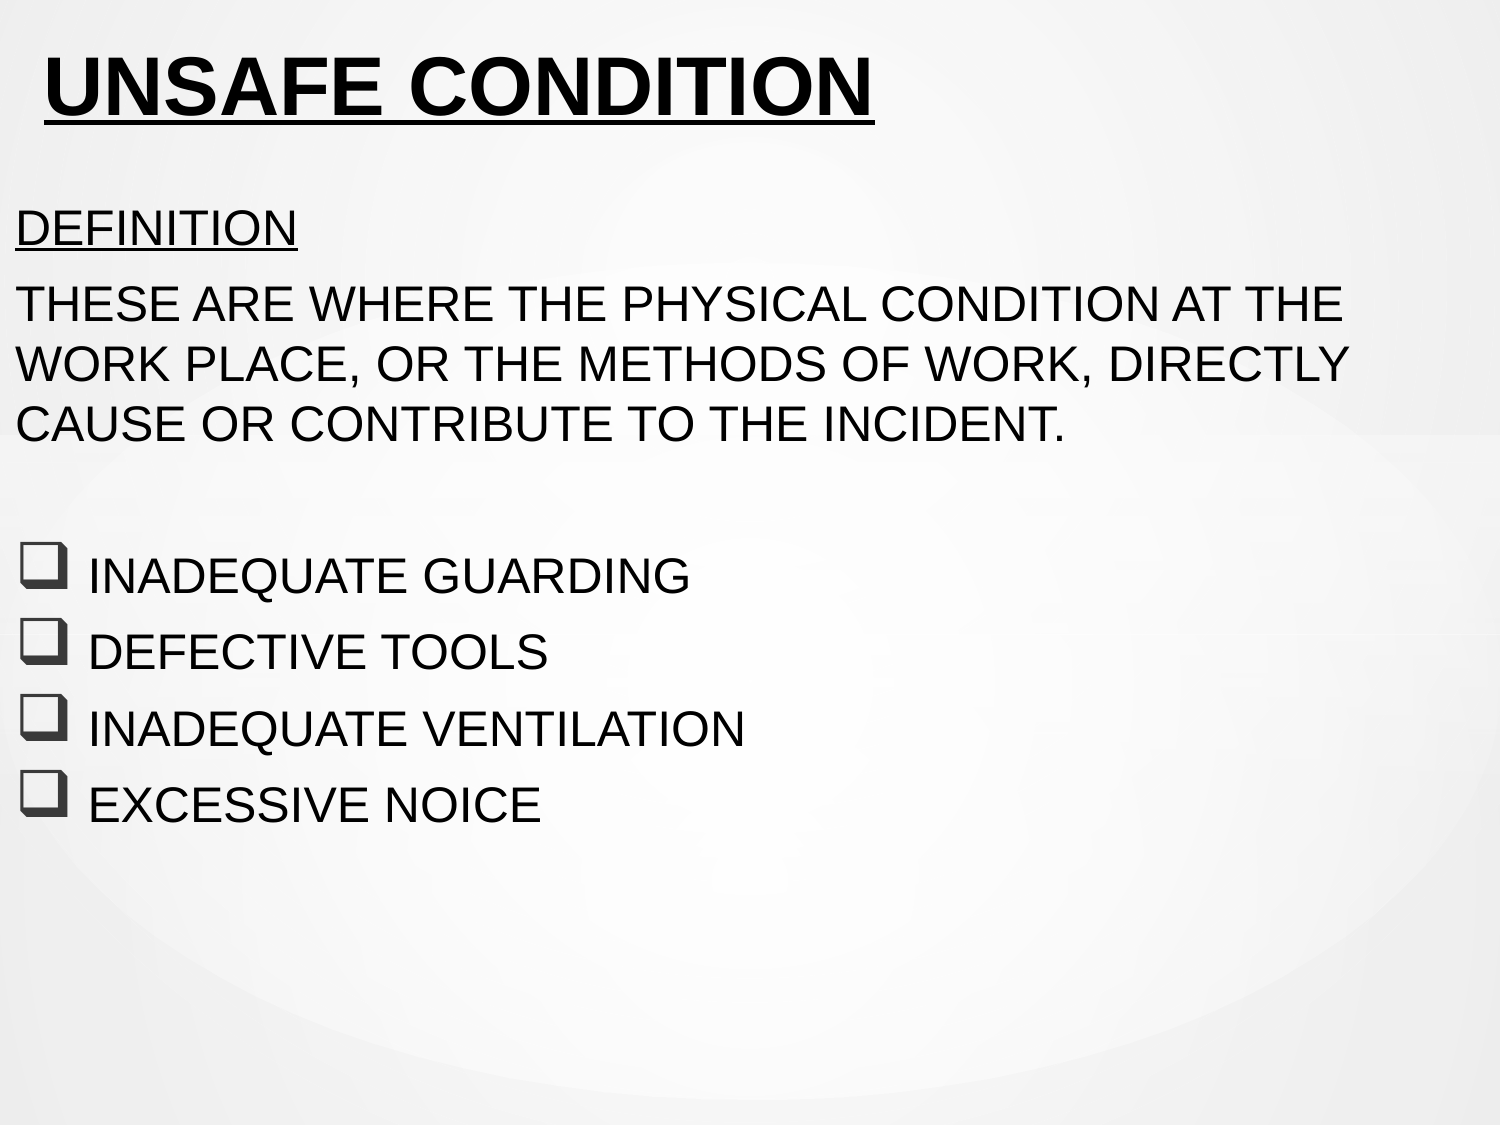

# UNSAFE CONDITION
DEFINITION
THESE ARE WHERE THE PHYSICAL CONDITION AT THE WORK PLACE, OR THE METHODS OF WORK, DIRECTLY CAUSE OR CONTRIBUTE TO THE INCIDENT.

 INADEQUATE GUARDING
 DEFECTIVE TOOLS
 INADEQUATE VENTILATION
 EXCESSIVE NOICE